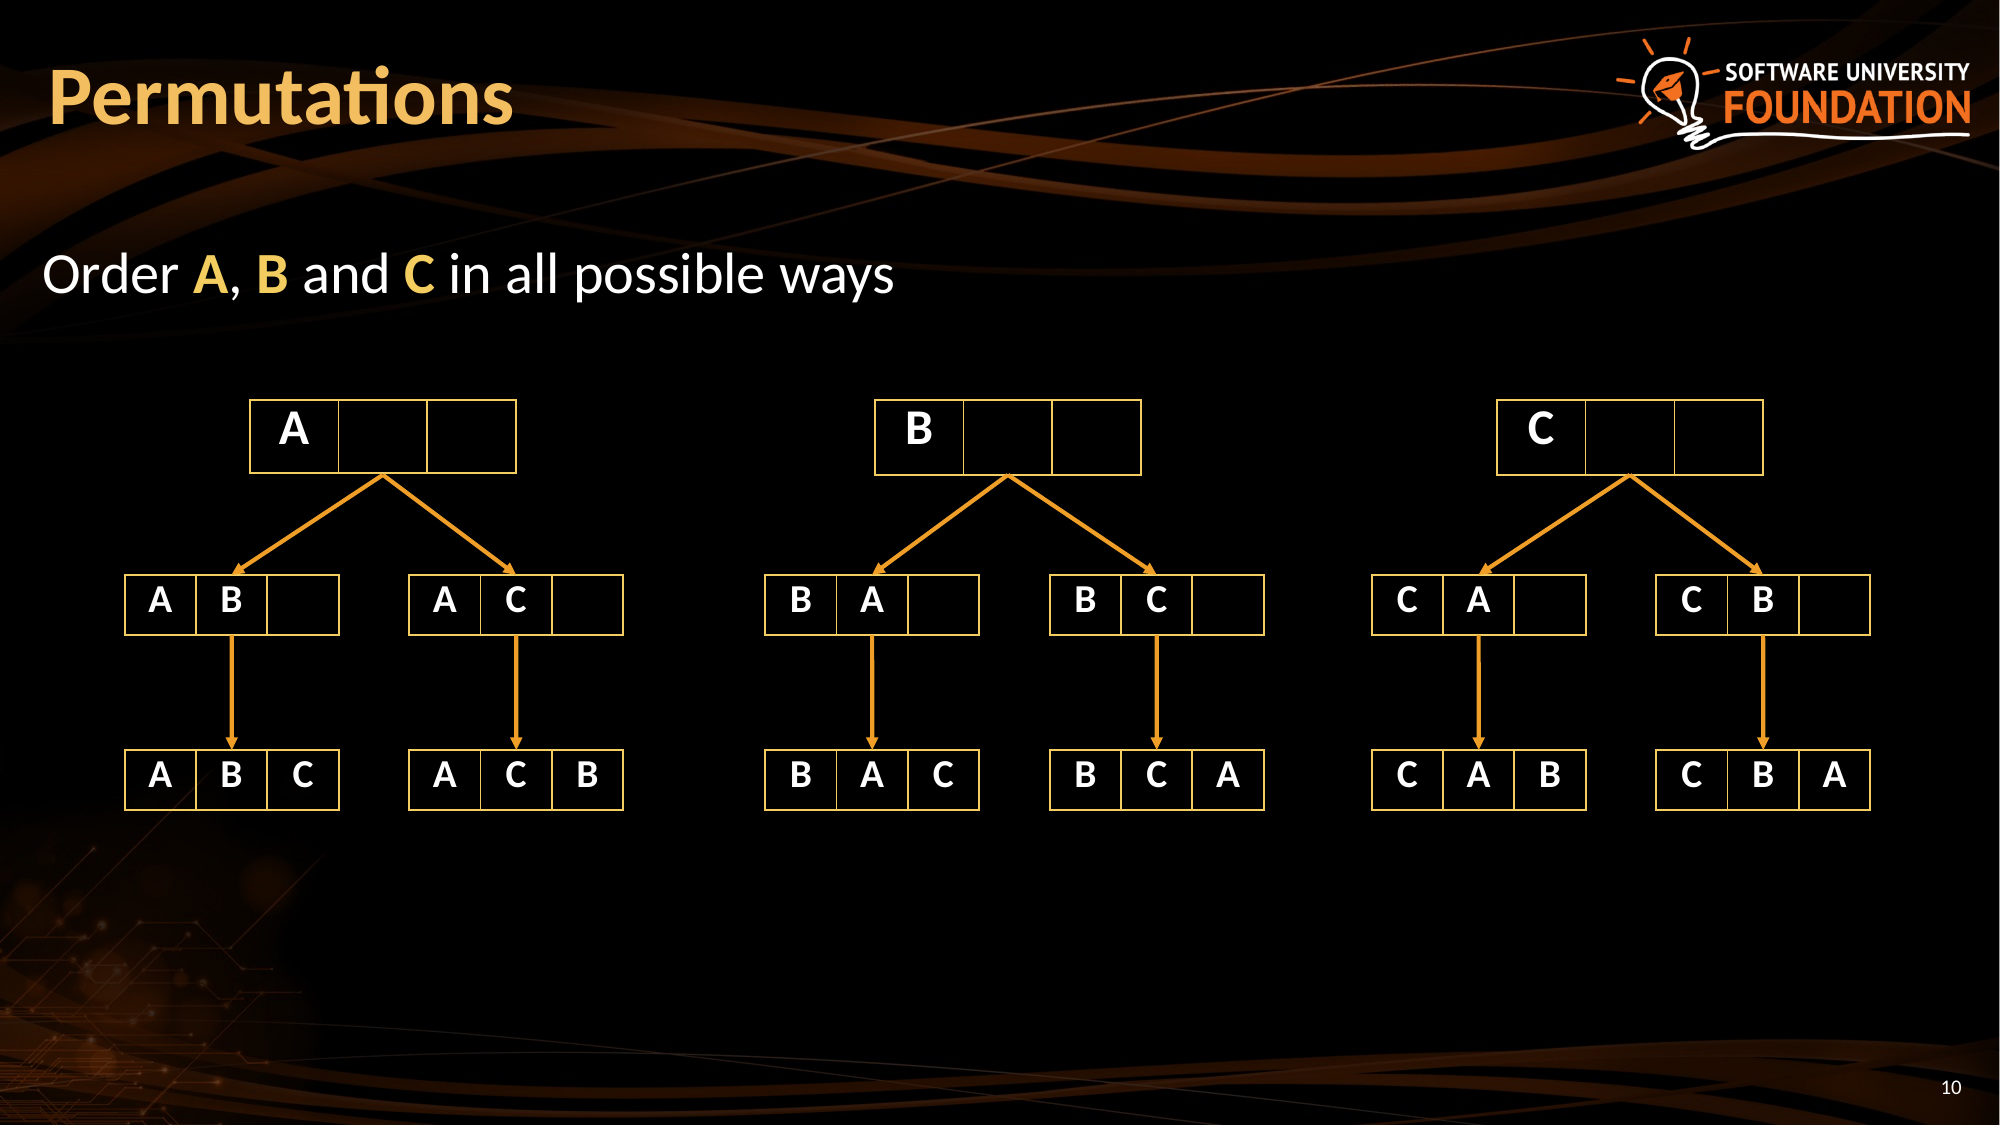

Permutations
Order A, B and C in all possible ways
| A |  |  |
| --- | --- | --- |
| B |  |  |
| --- | --- | --- |
| C |  |  |
| --- | --- | --- |

| A | B |  |
| --- | --- | --- |
| A | C |  |
| --- | --- | --- |
| B | A |  |
| --- | --- | --- |
| B | C |  |
| --- | --- | --- |
| C | A |  |
| --- | --- | --- |
| C | B |  |
| --- | --- | --- |

| A | B | C |
| --- | --- | --- |
| A | C | B |
| --- | --- | --- |
| B | A | C |
| --- | --- | --- |
| B | C | A |
| --- | --- | --- |
| C | A | B |
| --- | --- | --- |
| C | B | A |
| --- | --- | --- |
10